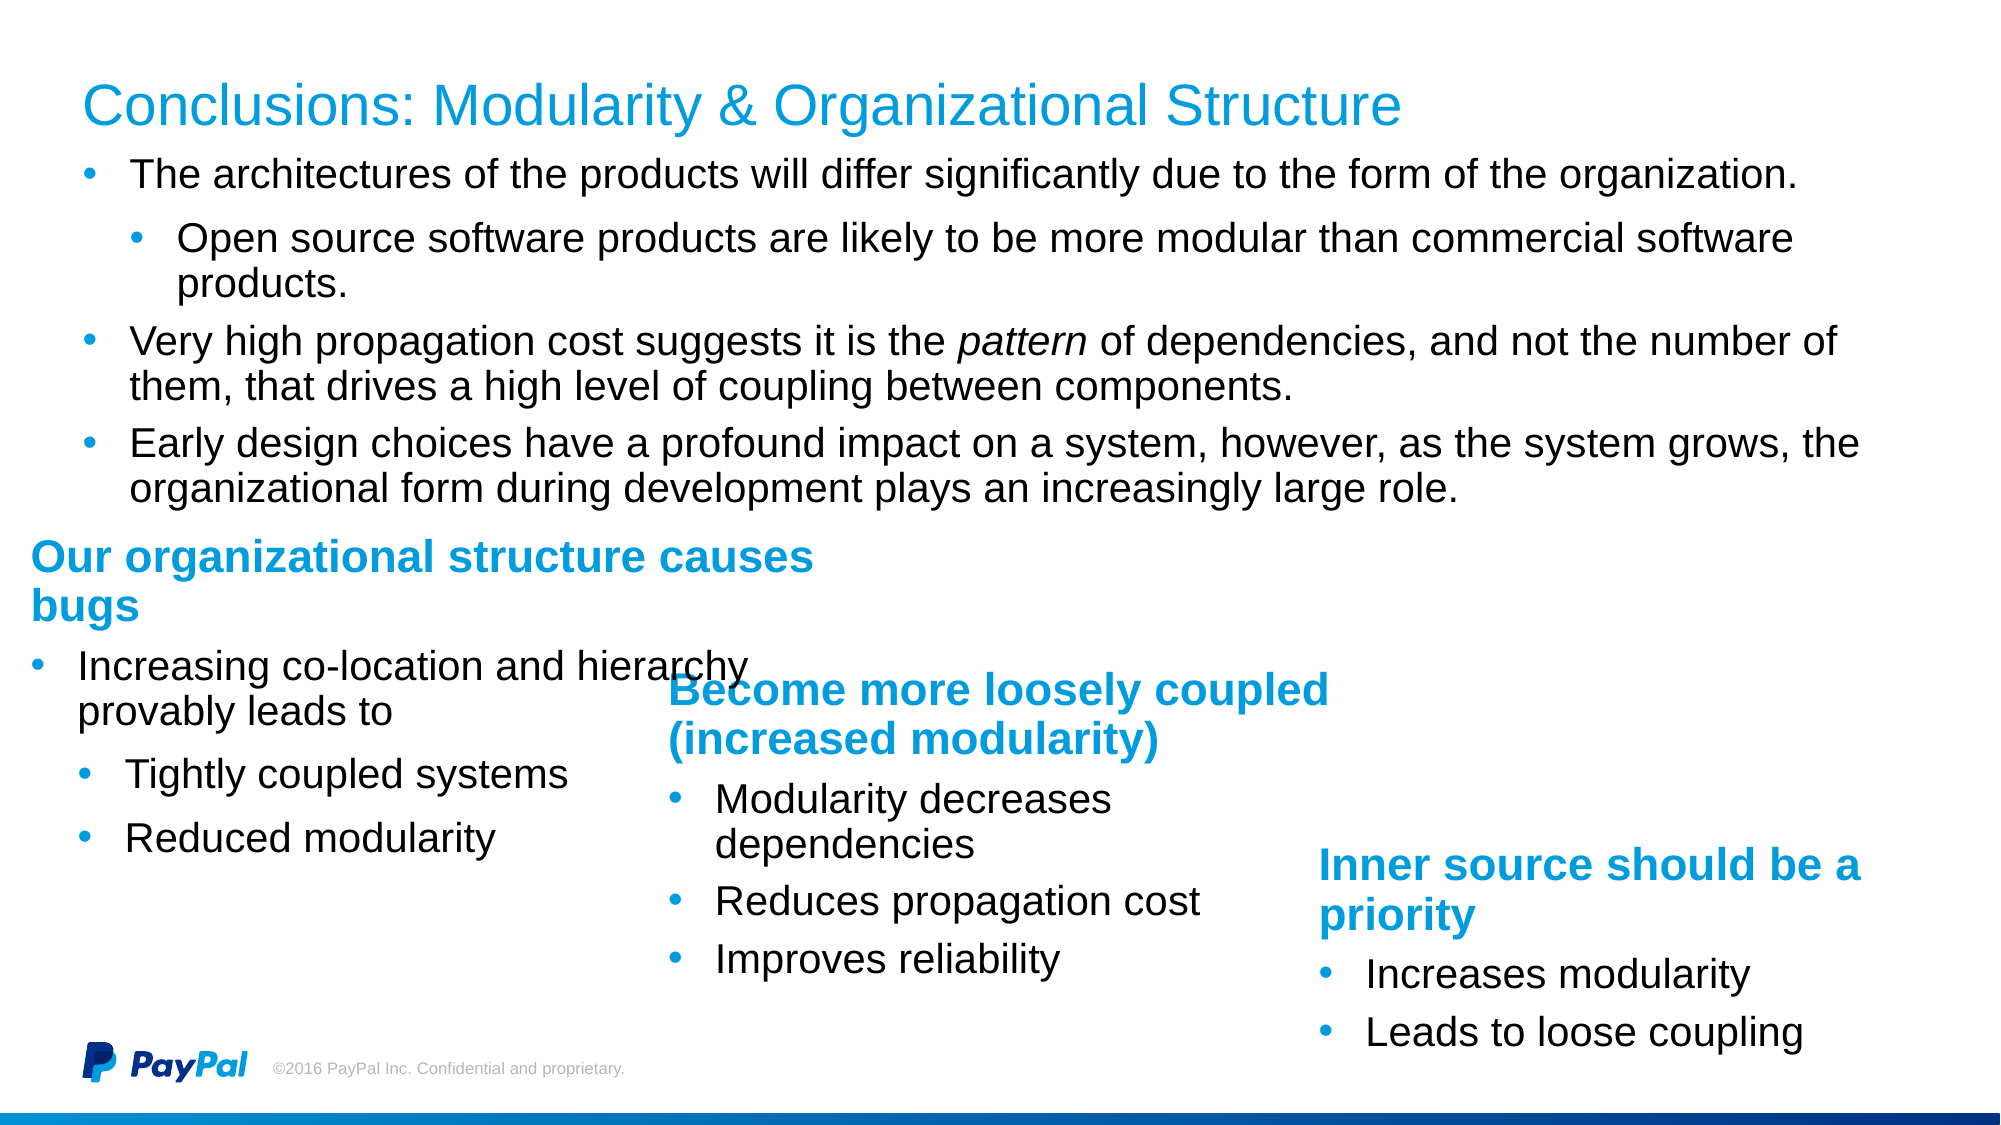

Master Layout Slides
# Conclusions: Modularity & Organizational Structure
The architectures of the products will differ significantly due to the form of the organization.
Open source software products are likely to be more modular than commercial software products.
Very high propagation cost suggests it is the pattern of dependencies, and not the number of them, that drives a high level of coupling between components.
Early design choices have a profound impact on a system, however, as the system grows, the organizational form during development plays an increasingly large role.
Our organizational structure causes bugs
Increasing co-location and hierarchy provably leads to
Tightly coupled systems
Reduced modularity
Become more loosely coupled (increased modularity)
Modularity decreases dependencies
Reduces propagation cost
Improves reliability
Inner source should be a priority
Increases modularity
Leads to loose coupling

©2016 PayPal Inc. Confidential and proprietary.
This box will not be visible in Slide Show mode or
when printed.